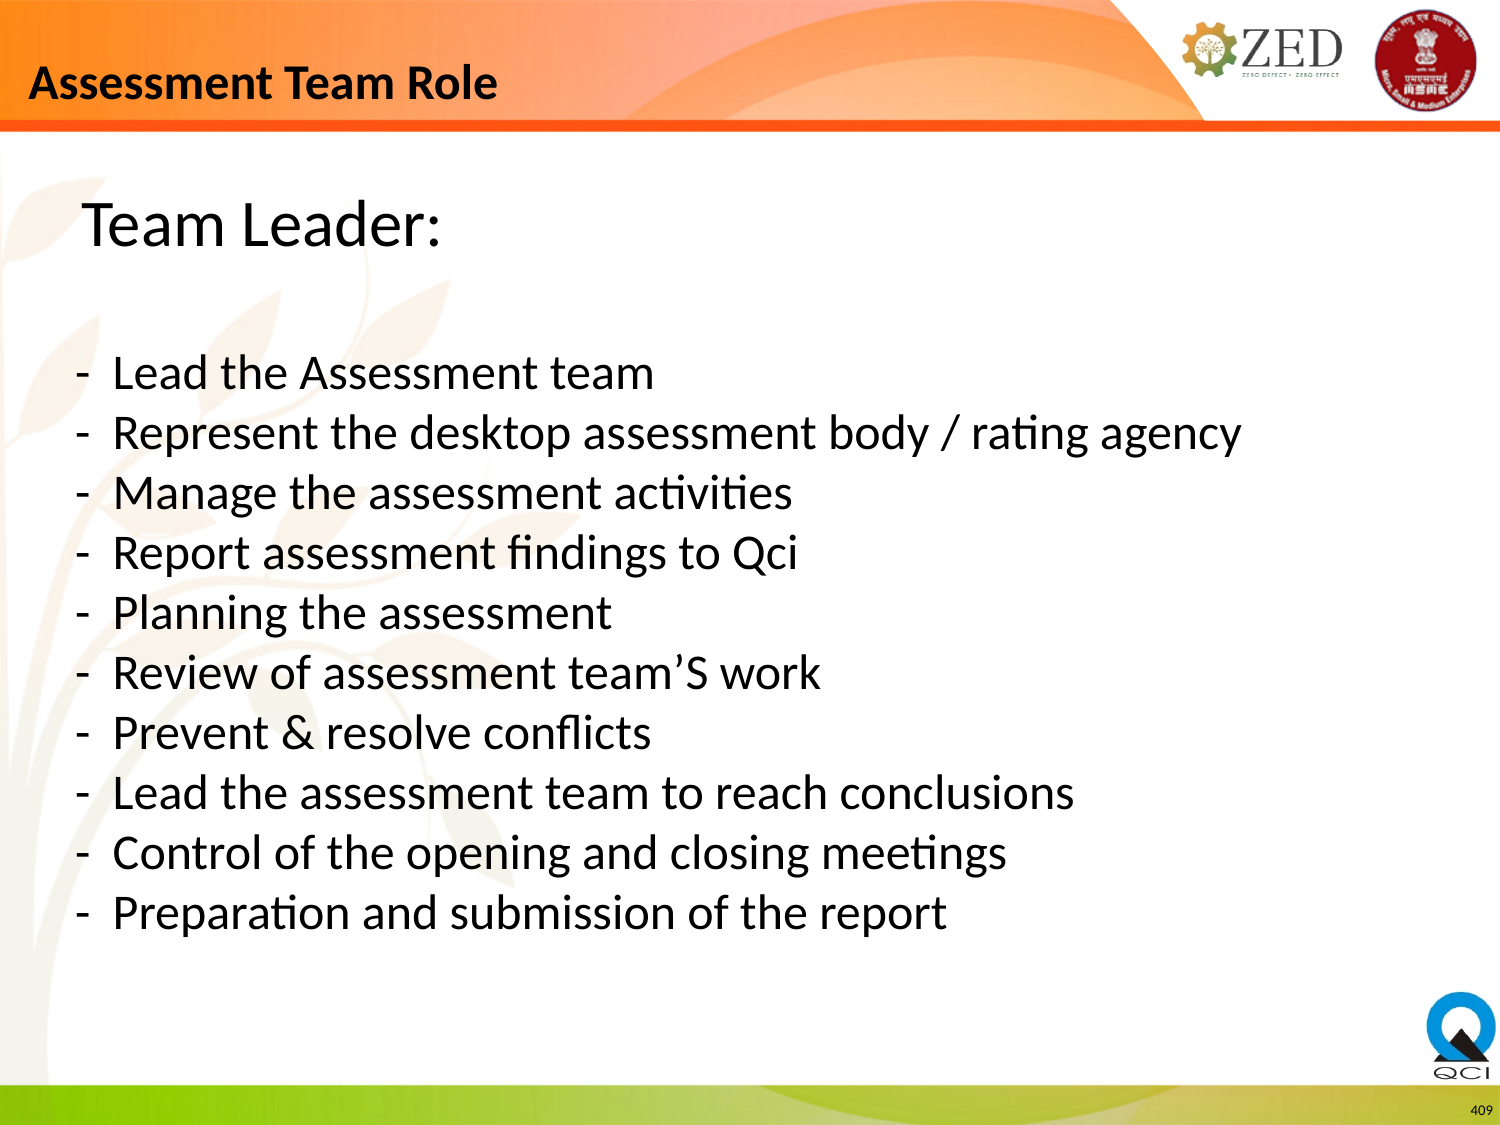

Assessment Team Role
 Team Leader:

-  Lead the Assessment team
-  Represent the desktop assessment body / rating agency
-  Manage the assessment activities
-  Report assessment findings to Qci
-  Planning the assessment
-  Review of assessment team’S work
-  Prevent & resolve conflicts
-  Lead the assessment team to reach conclusions
-  Control of the opening and closing meetings
-  Preparation and submission of the report